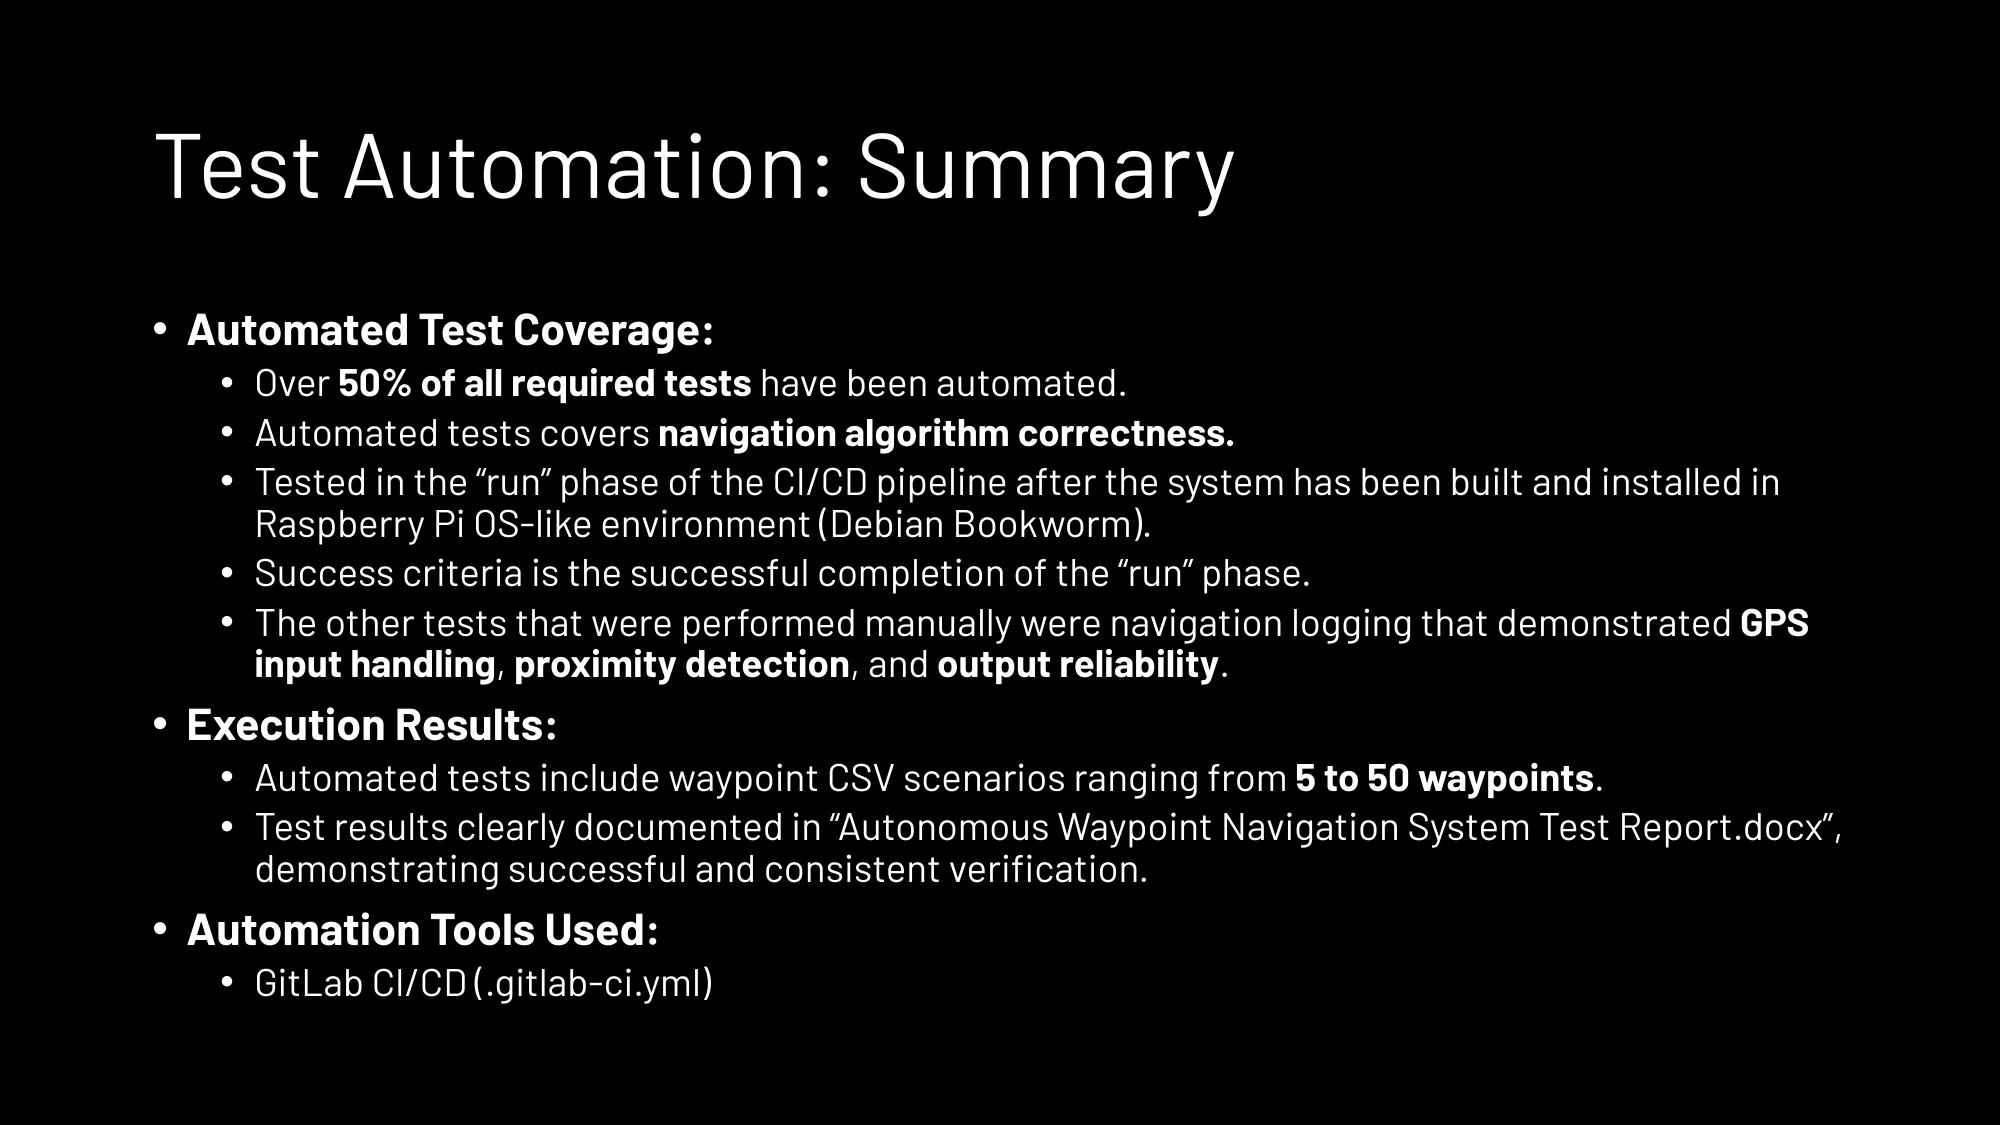

# Test Automation: Summary
Automated Test Coverage:
Over 50% of all required tests have been automated.
Automated tests covers navigation algorithm correctness.
Tested in the “run” phase of the CI/CD pipeline after the system has been built and installed in Raspberry Pi OS-like environment (Debian Bookworm).
Success criteria is the successful completion of the “run” phase.
The other tests that were performed manually were navigation logging that demonstrated GPS input handling, proximity detection, and output reliability.
Execution Results:
Automated tests include waypoint CSV scenarios ranging from 5 to 50 waypoints.
Test results clearly documented in “Autonomous Waypoint Navigation System Test Report.docx”, demonstrating successful and consistent verification.
Automation Tools Used:
GitLab CI/CD (.gitlab-ci.yml)